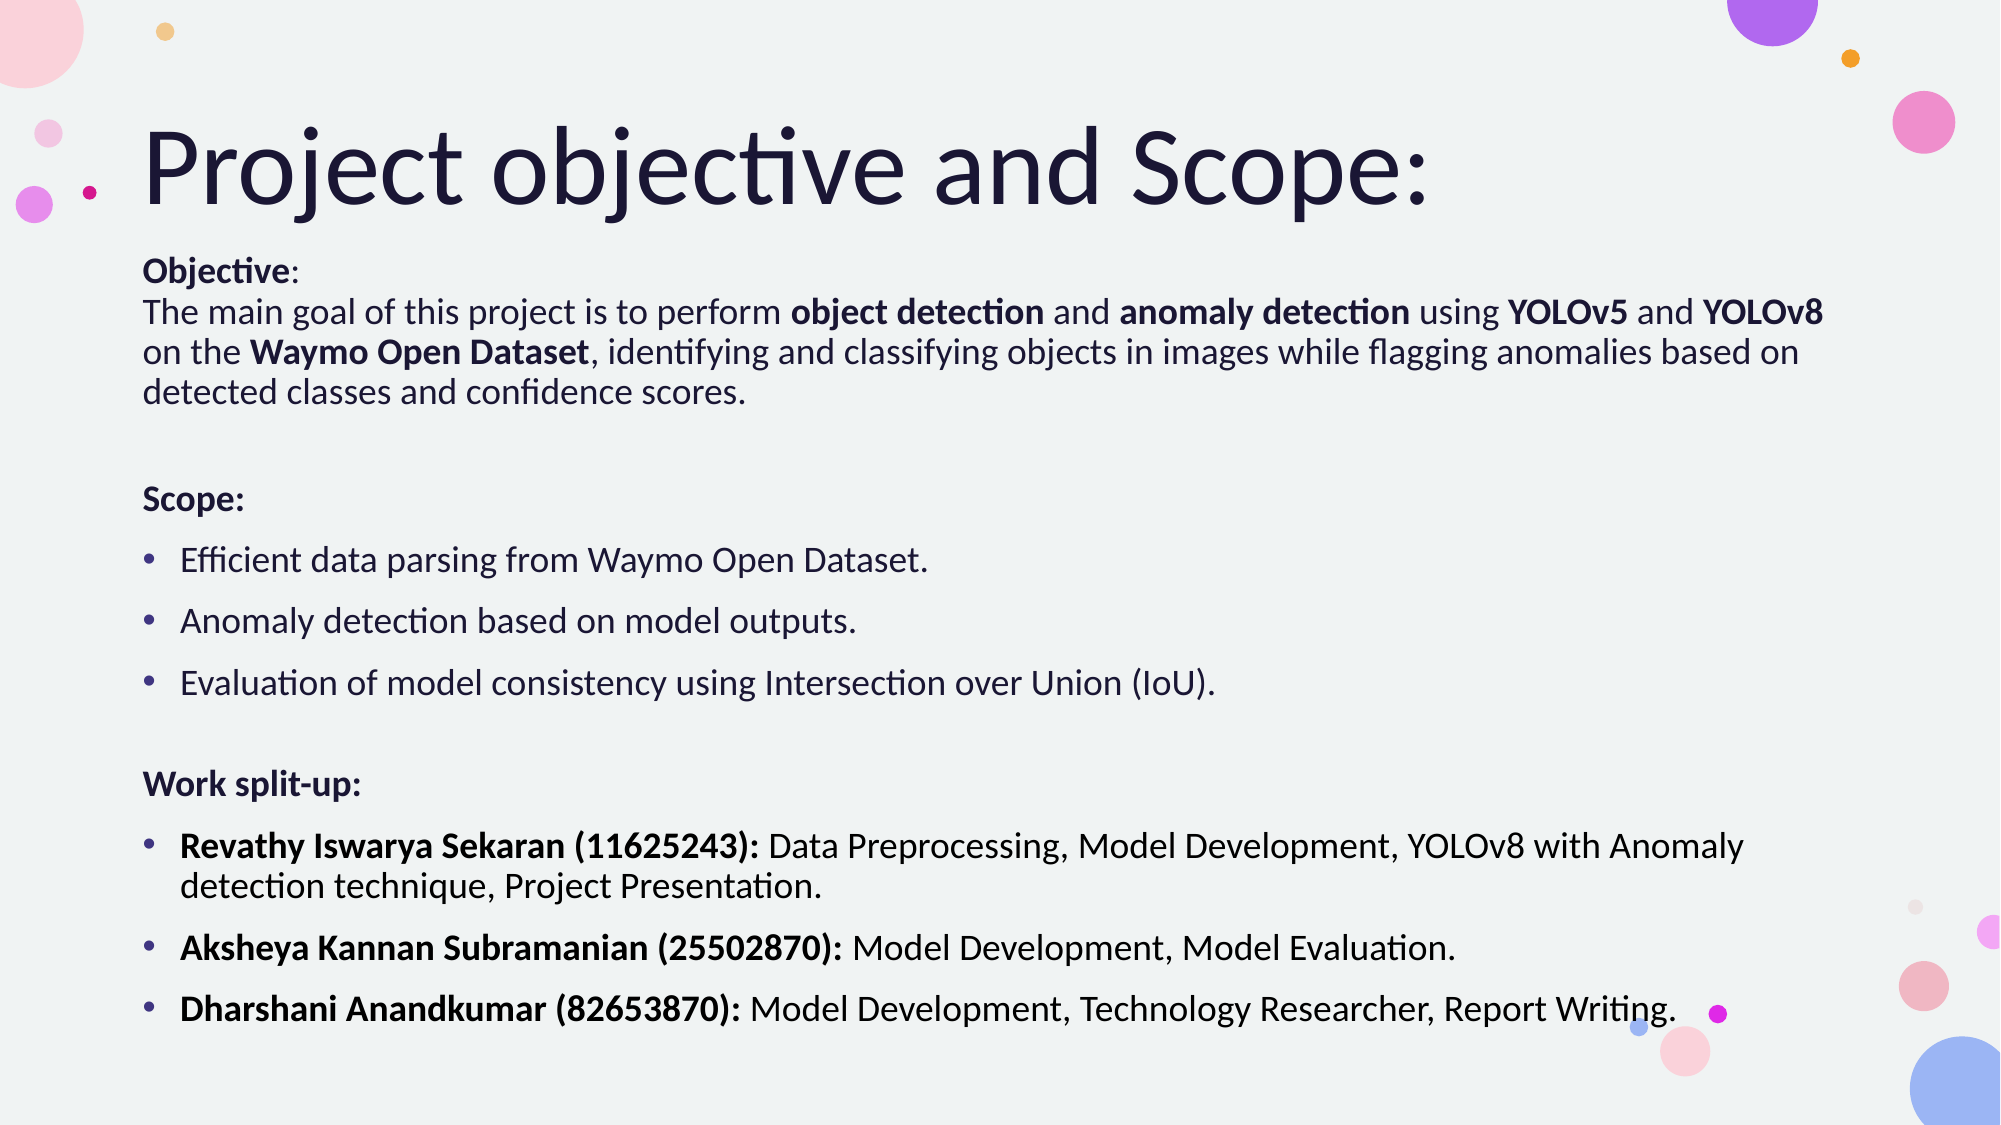

# Project objective and Scope:
Objective:
The main goal of this project is to perform object detection and anomaly detection using YOLOv5 and YOLOv8 on the Waymo Open Dataset, identifying and classifying objects in images while flagging anomalies based on detected classes and confidence scores.
Scope:
Efficient data parsing from Waymo Open Dataset.
Anomaly detection based on model outputs.
Evaluation of model consistency using Intersection over Union (IoU).
Work split-up:
Revathy Iswarya Sekaran (11625243): Data Preprocessing, Model Development, YOLOv8 with Anomaly detection technique, Project Presentation.
Aksheya Kannan Subramanian (25502870): Model Development, Model Evaluation.
Dharshani Anandkumar (82653870): Model Development, Technology Researcher, Report Writing.